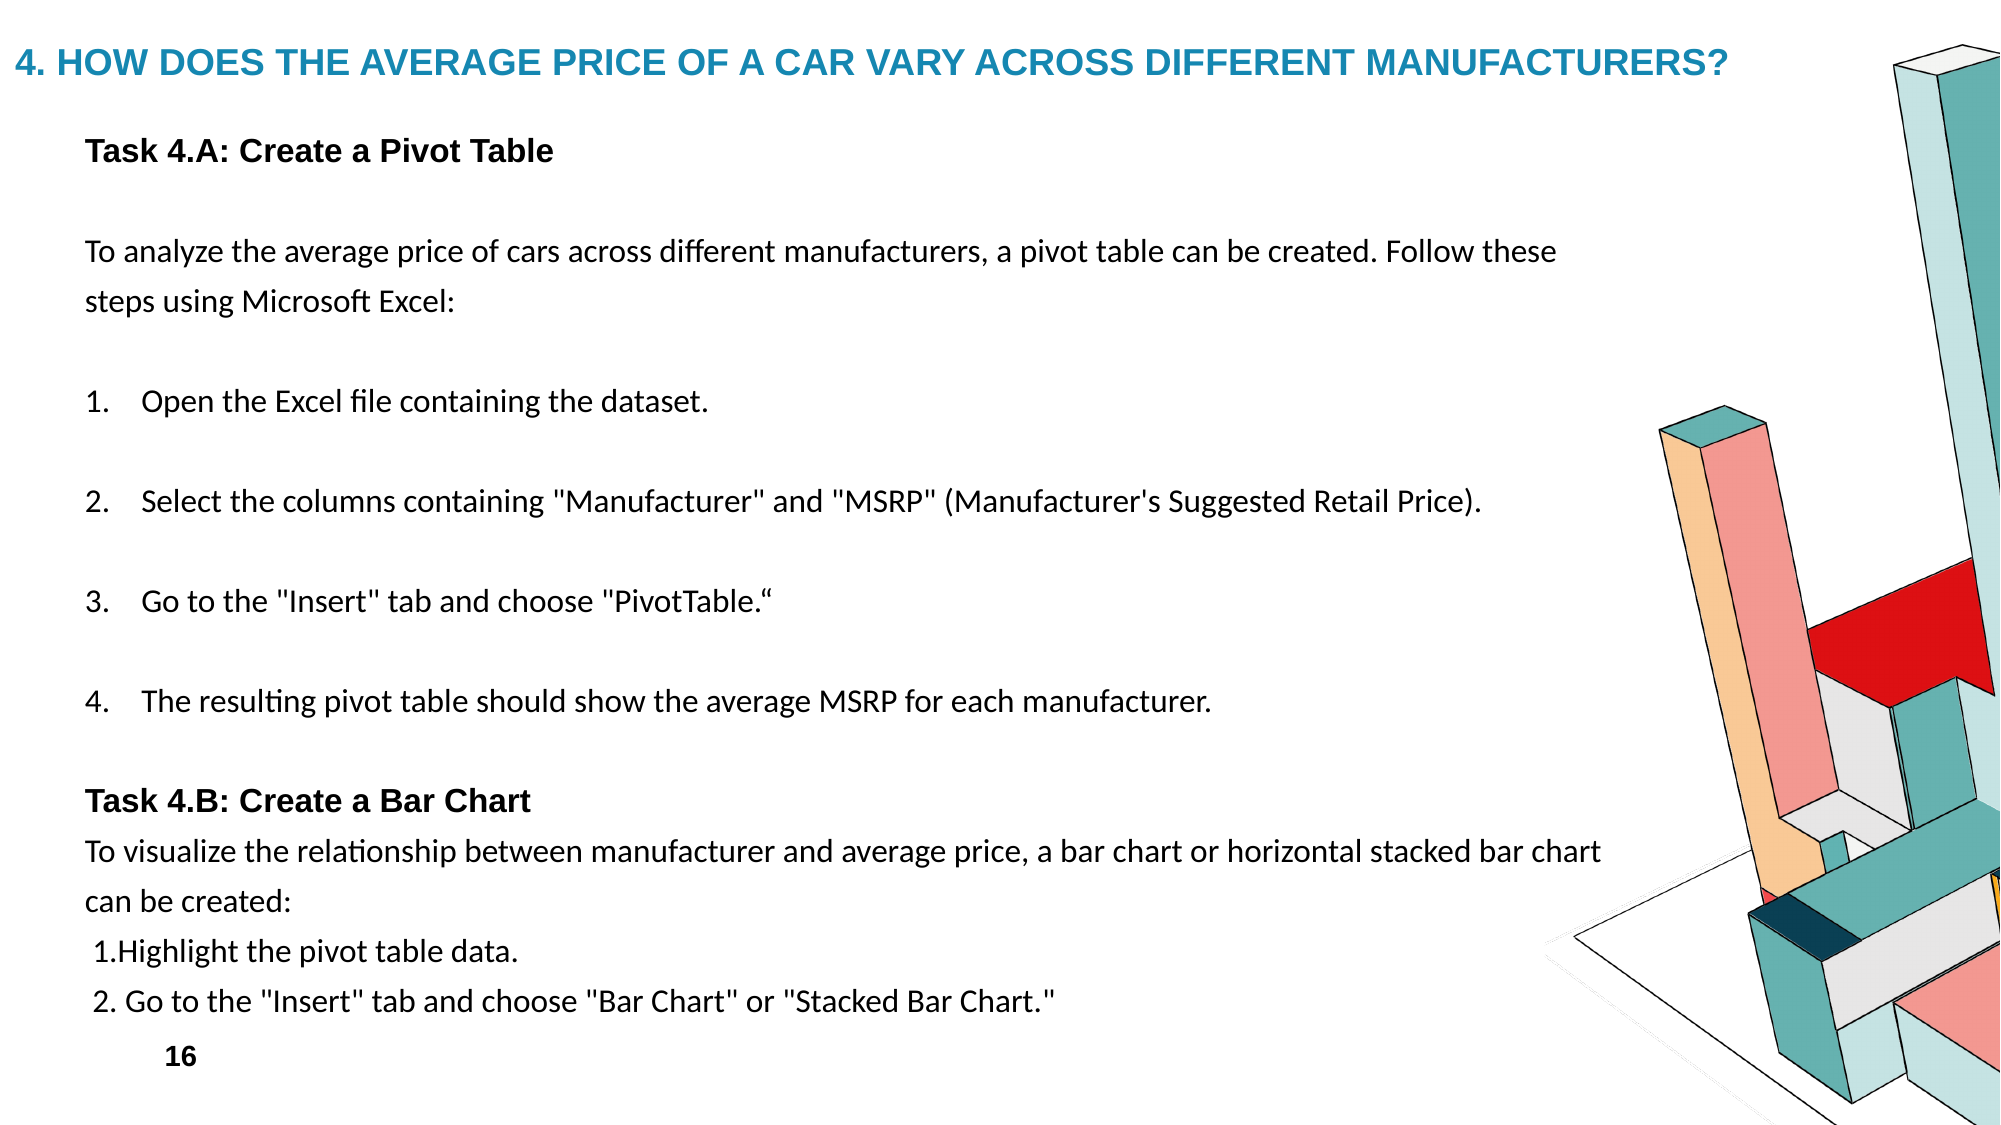

# 4. How Does the Average Price of a Car Vary Across Different Manufacturers?
Task 4.A: Create a Pivot Table

To analyze the average price of cars across different manufacturers, a pivot table can be created. Follow these steps using Microsoft Excel:

Open the Excel file containing the dataset.

Select the columns containing "Manufacturer" and "MSRP" (Manufacturer's Suggested Retail Price).

Go to the "Insert" tab and choose "PivotTable.“

The resulting pivot table should show the average MSRP for each manufacturer.

Task 4.B: Create a Bar Chart
To visualize the relationship between manufacturer and average price, a bar chart or horizontal stacked bar chart can be created:
 1.Highlight the pivot table data.
 2. Go to the "Insert" tab and choose "Bar Chart" or "Stacked Bar Chart."

16